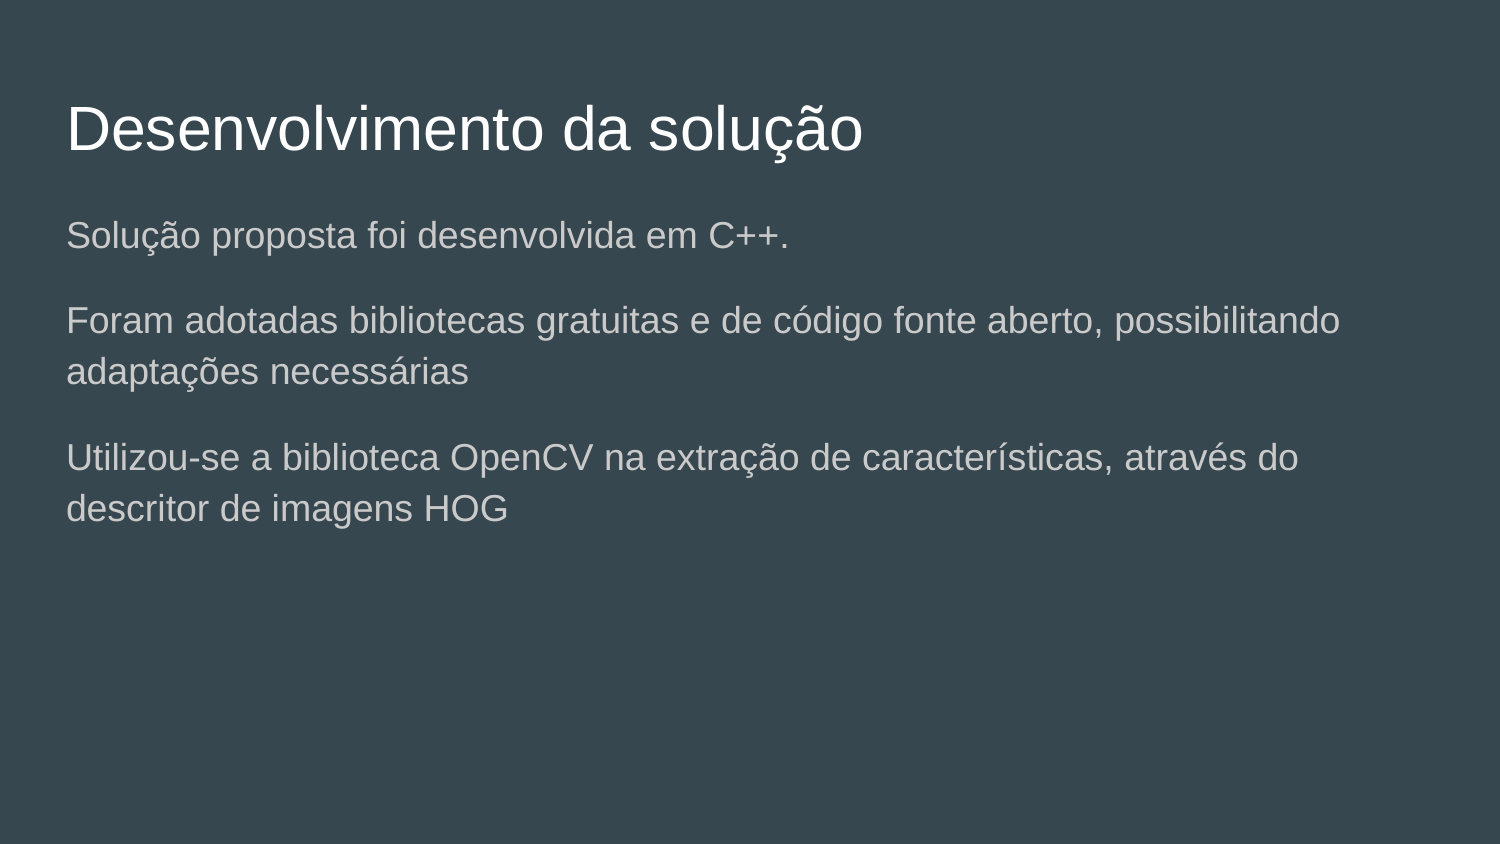

# Desenvolvimento da solução
Solução proposta foi desenvolvida em C++.
Foram adotadas bibliotecas gratuitas e de código fonte aberto, possibilitando adaptações necessárias
Utilizou-se a biblioteca OpenCV na extração de características, através do descritor de imagens HOG